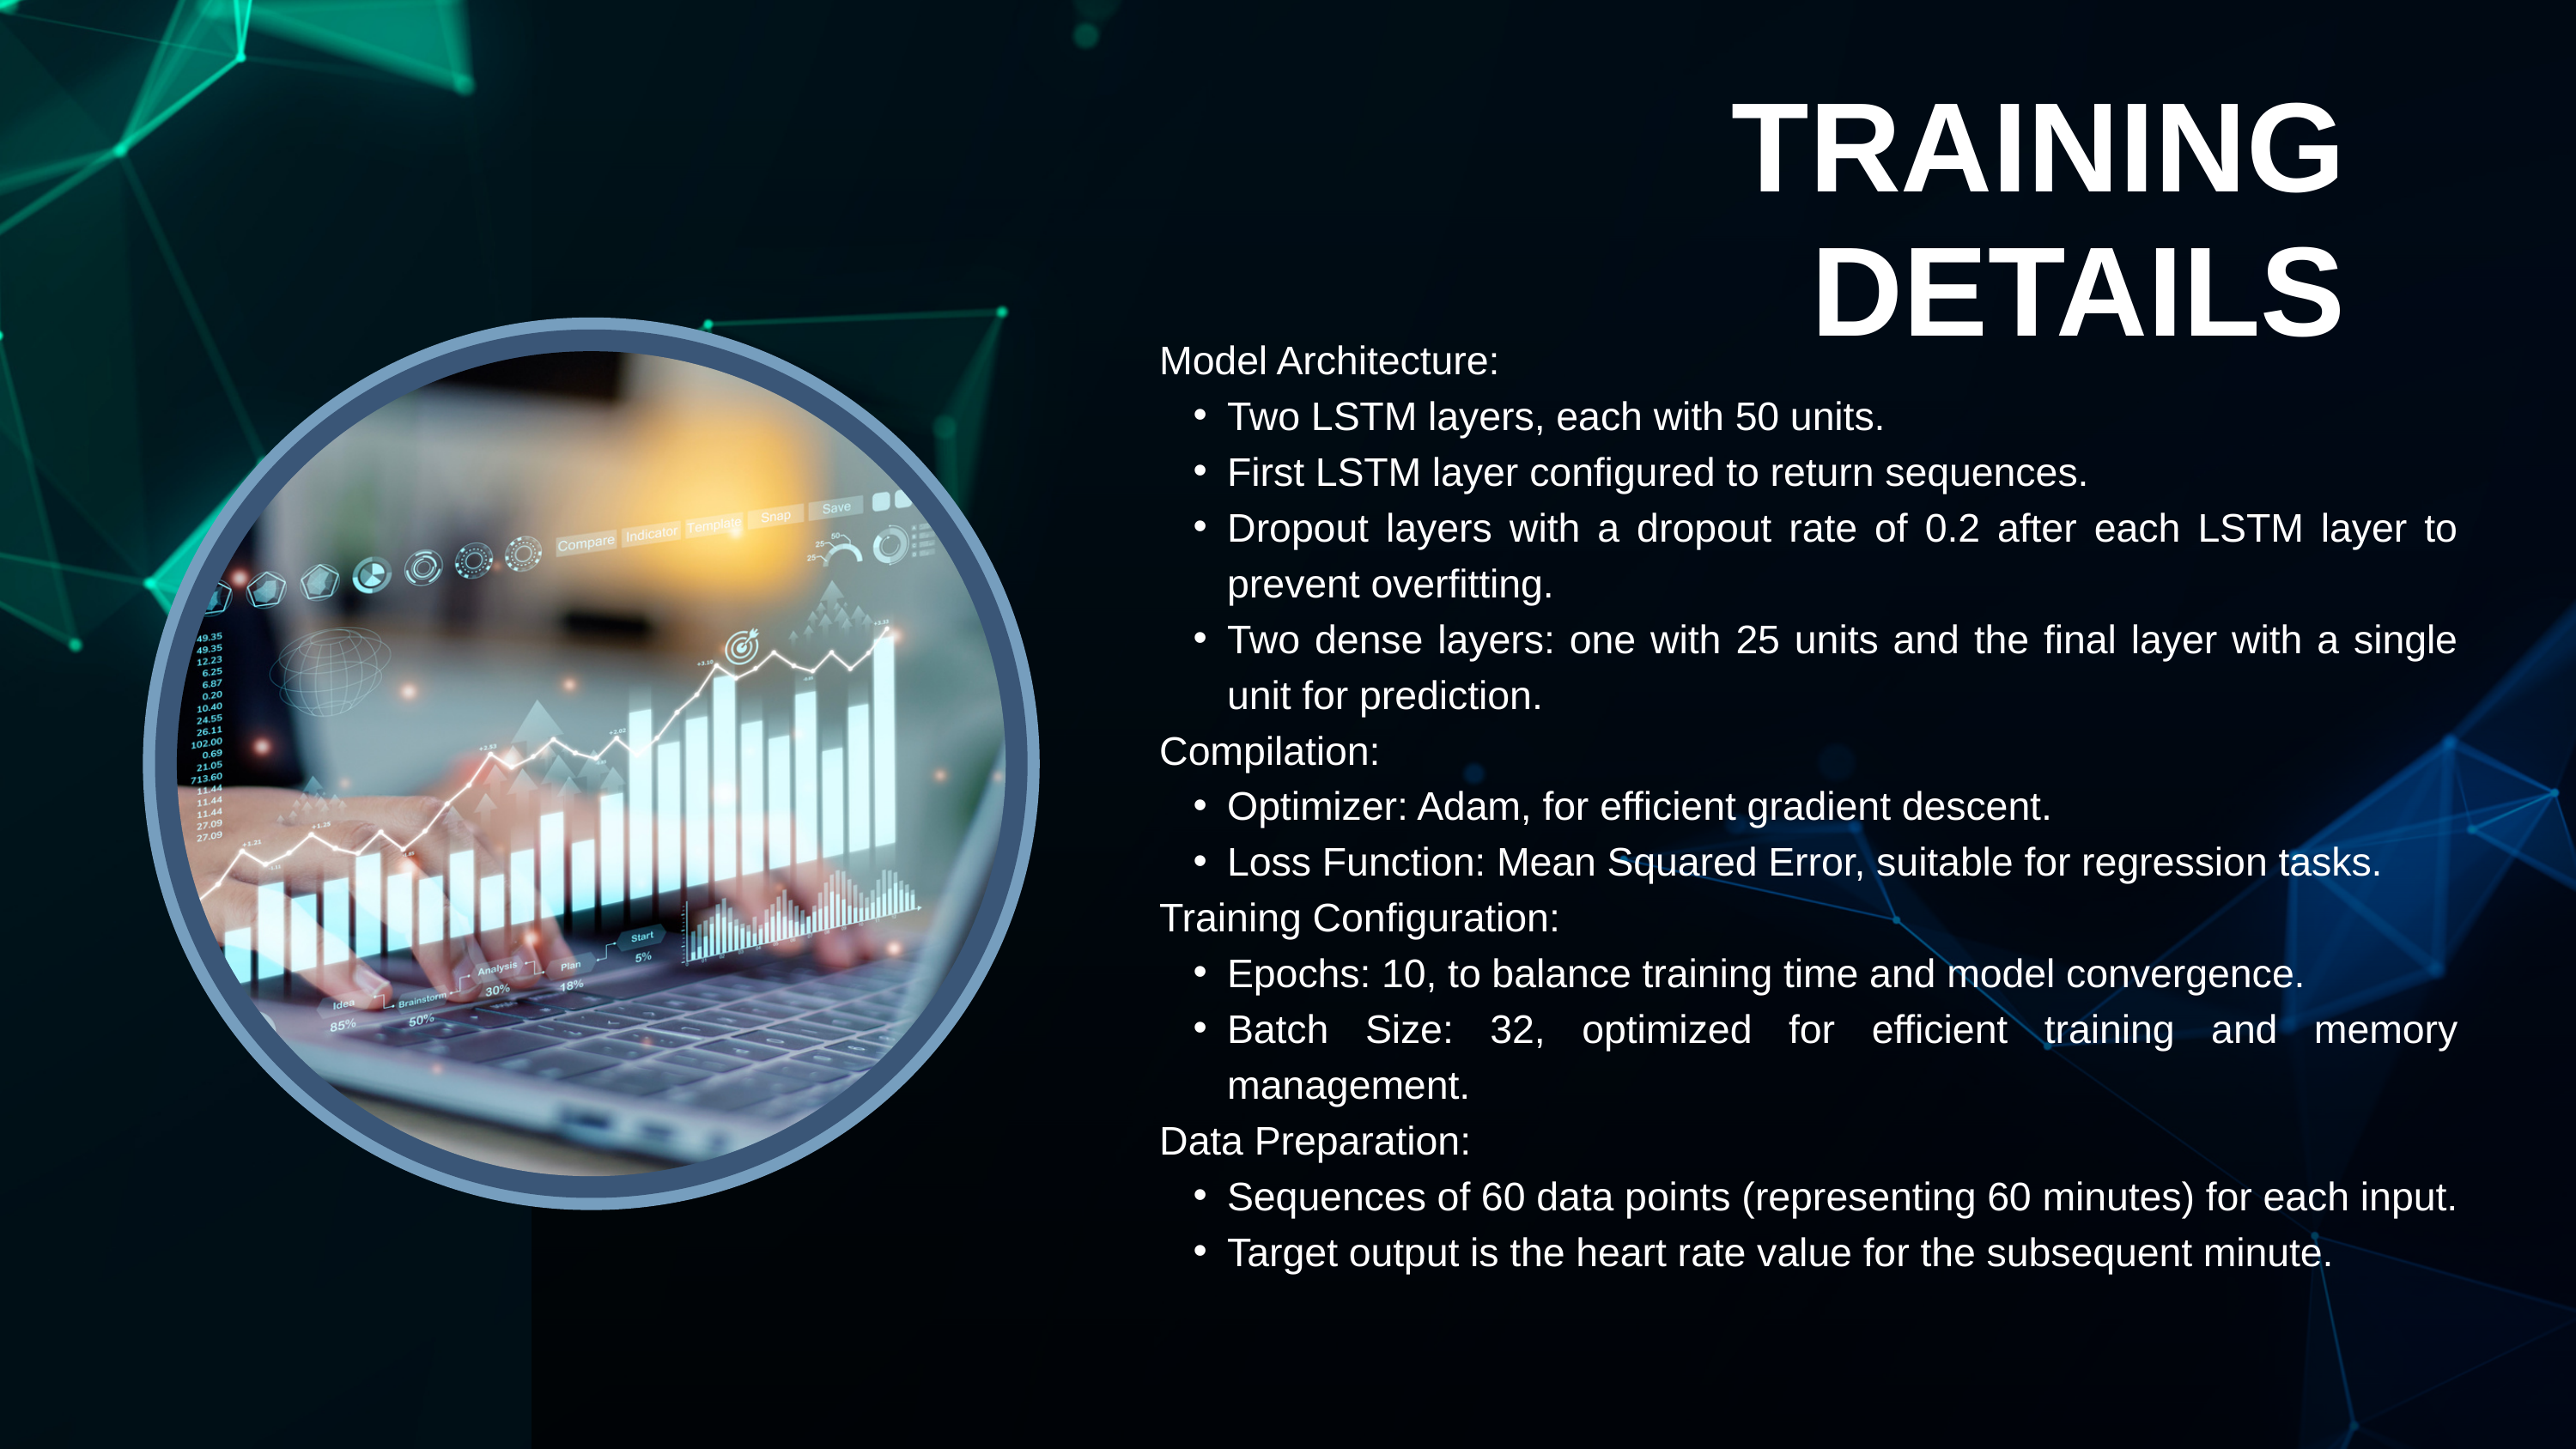

TRAINING DETAILS

Model Architecture:
Two LSTM layers, each with 50 units.
First LSTM layer configured to return sequences.
Dropout layers with a dropout rate of 0.2 after each LSTM layer to prevent overfitting.
Two dense layers: one with 25 units and the final layer with a single unit for prediction.
Compilation:
Optimizer: Adam, for efficient gradient descent.
Loss Function: Mean Squared Error, suitable for regression tasks.
Training Configuration:
Epochs: 10, to balance training time and model convergence.
Batch Size: 32, optimized for efficient training and memory management.
Data Preparation:
Sequences of 60 data points (representing 60 minutes) for each input.
Target output is the heart rate value for the subsequent minute.